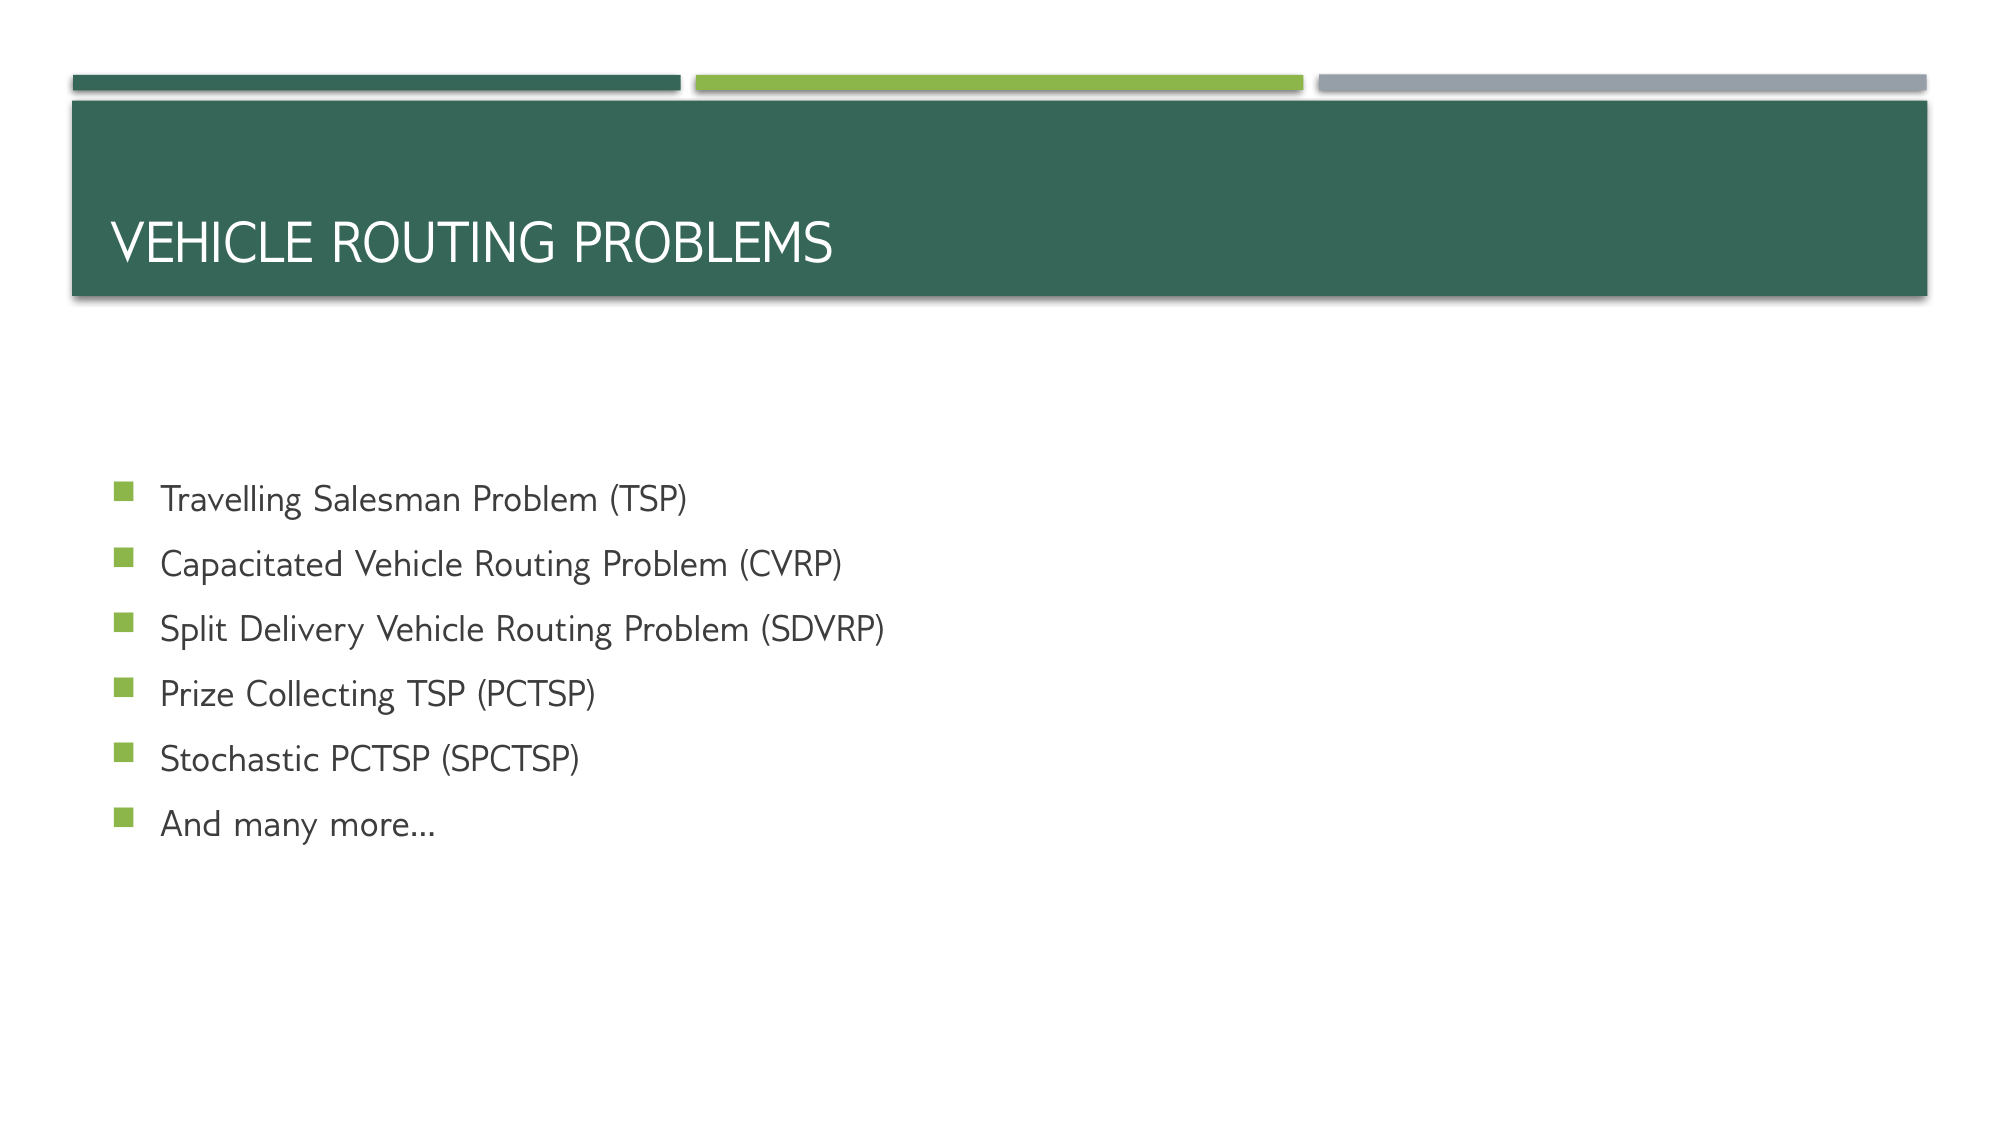

# Vehicle routing problems
Travelling Salesman Problem (TSP)
Capacitated Vehicle Routing Problem (CVRP)
Split Delivery Vehicle Routing Problem (SDVRP)
Prize Collecting TSP (PCTSP)
Stochastic PCTSP (SPCTSP)
And many more…